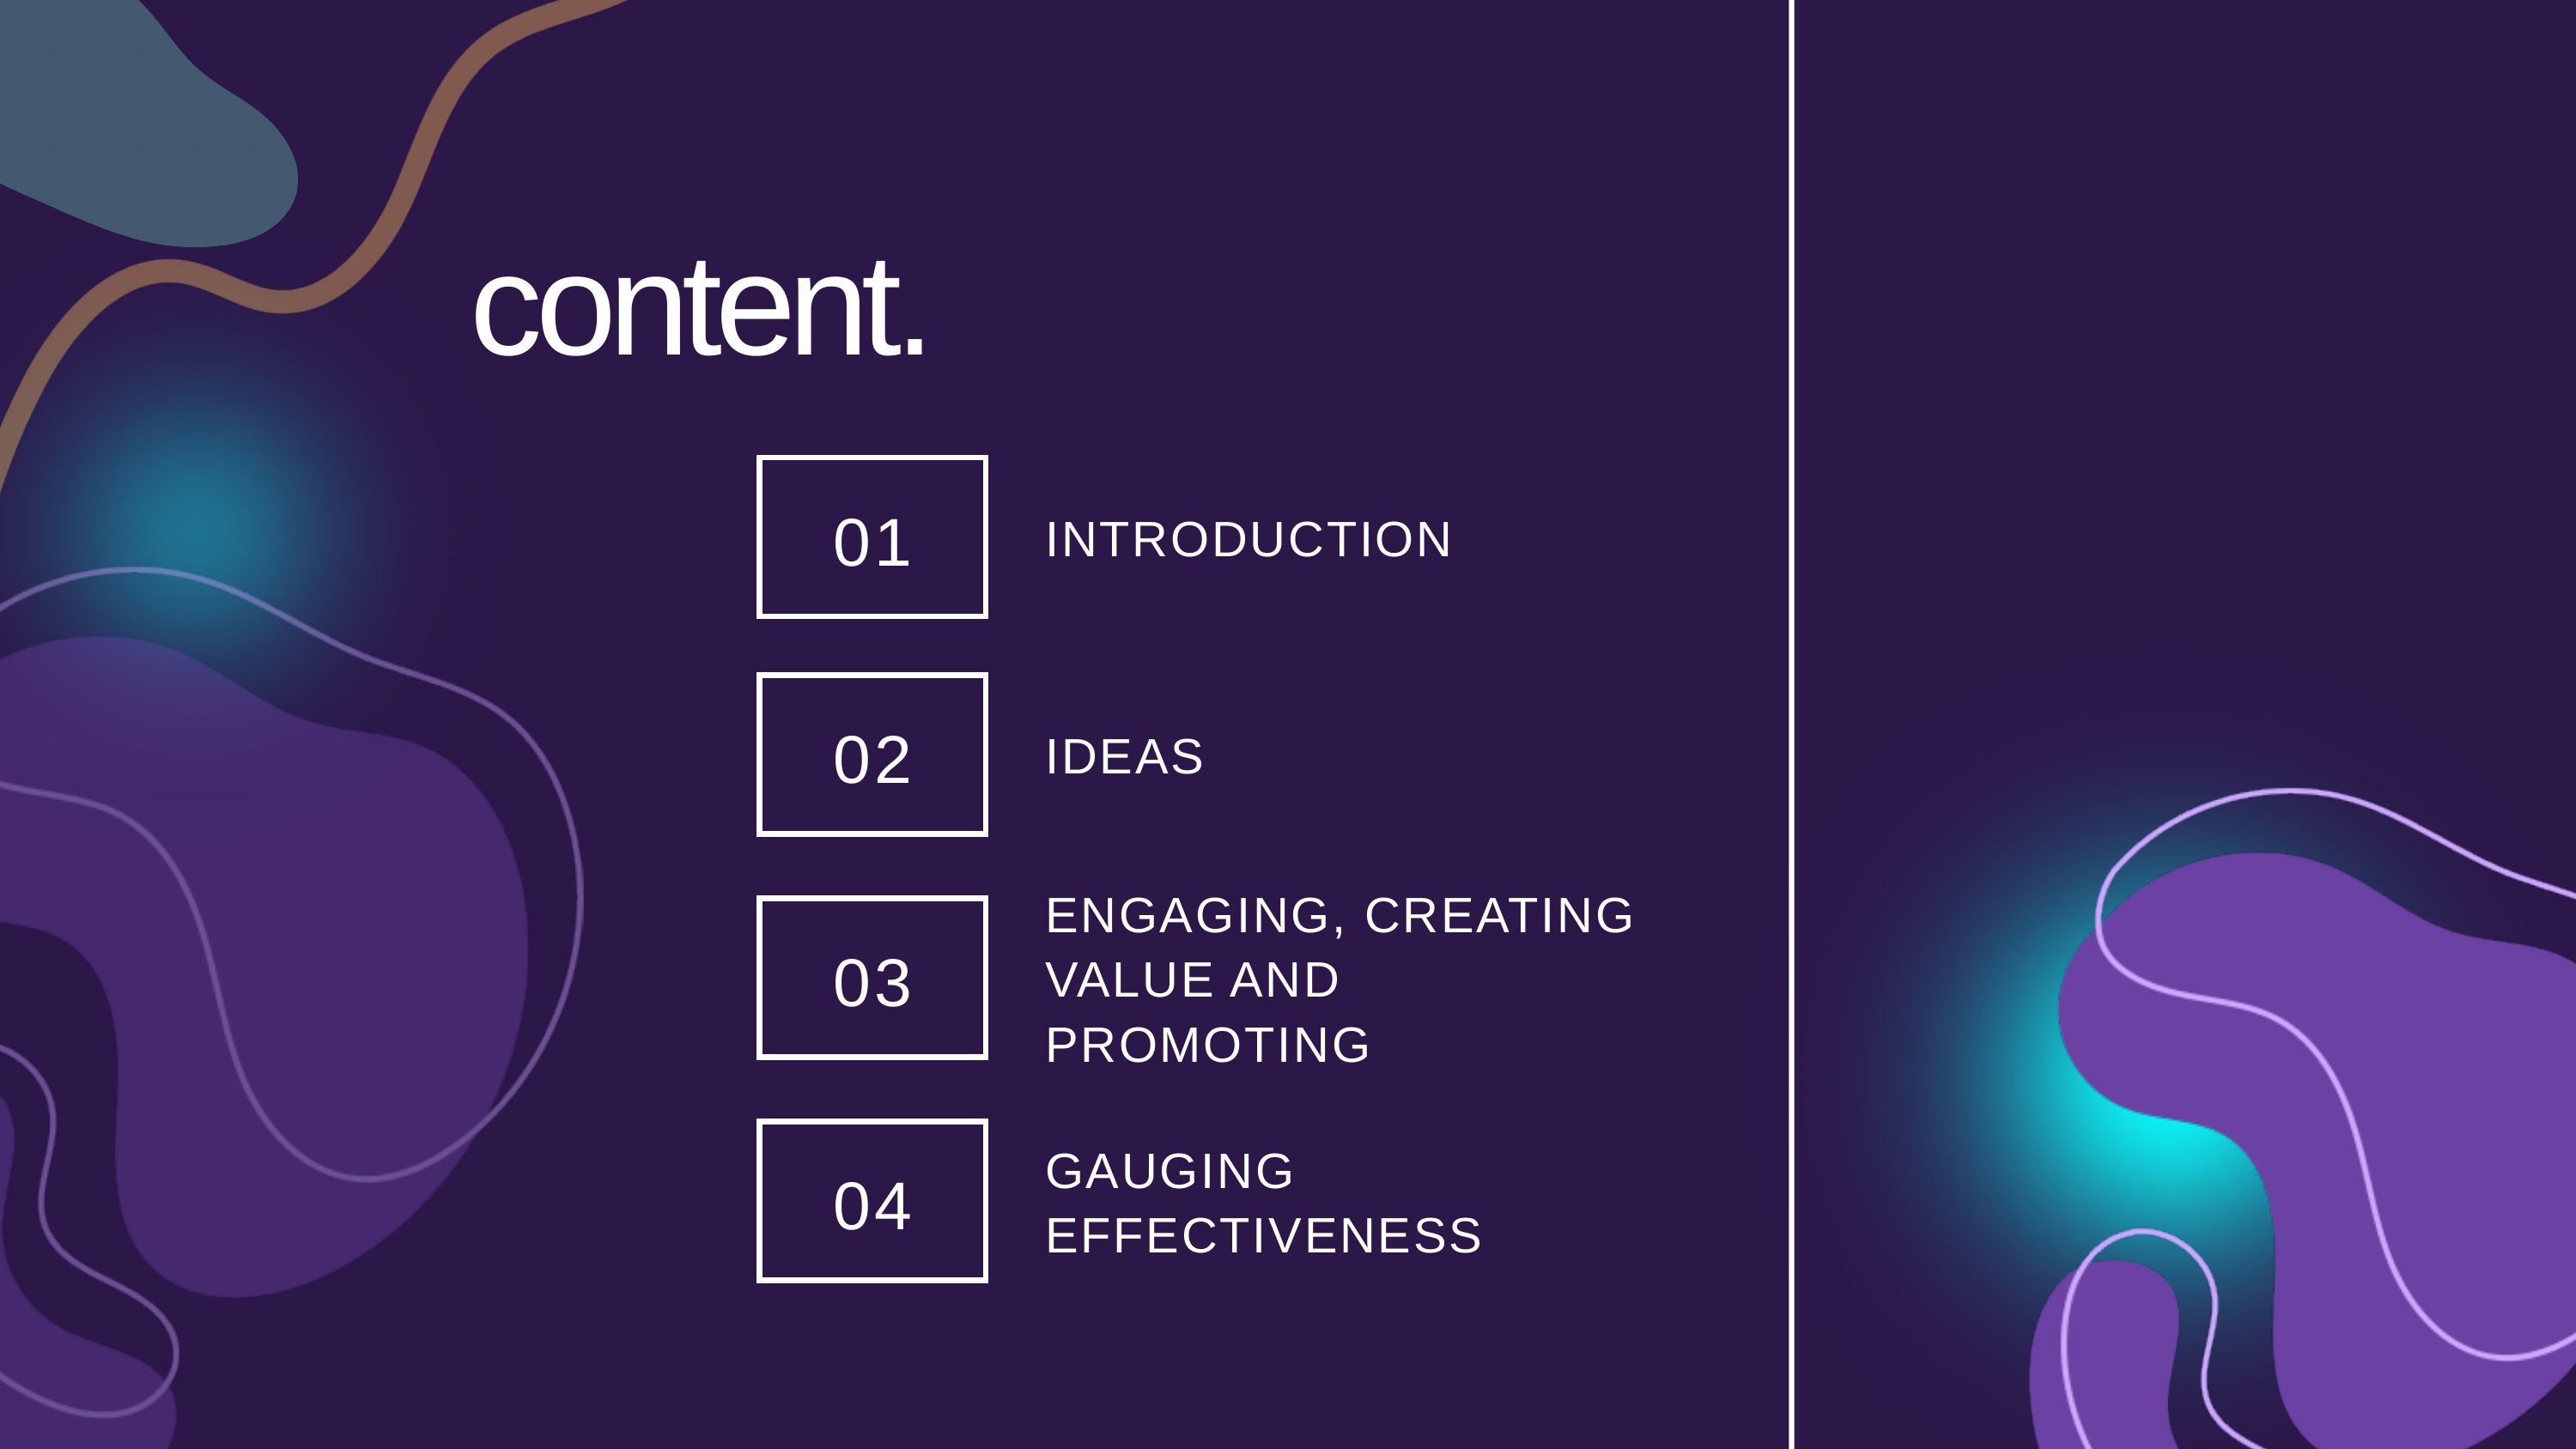

content.

01
INTRODUCTION

02
IDEAS

ENGAGING, CREATING VALUE AND PROMOTING

03

GAUGING EFFECTIVENESS
04